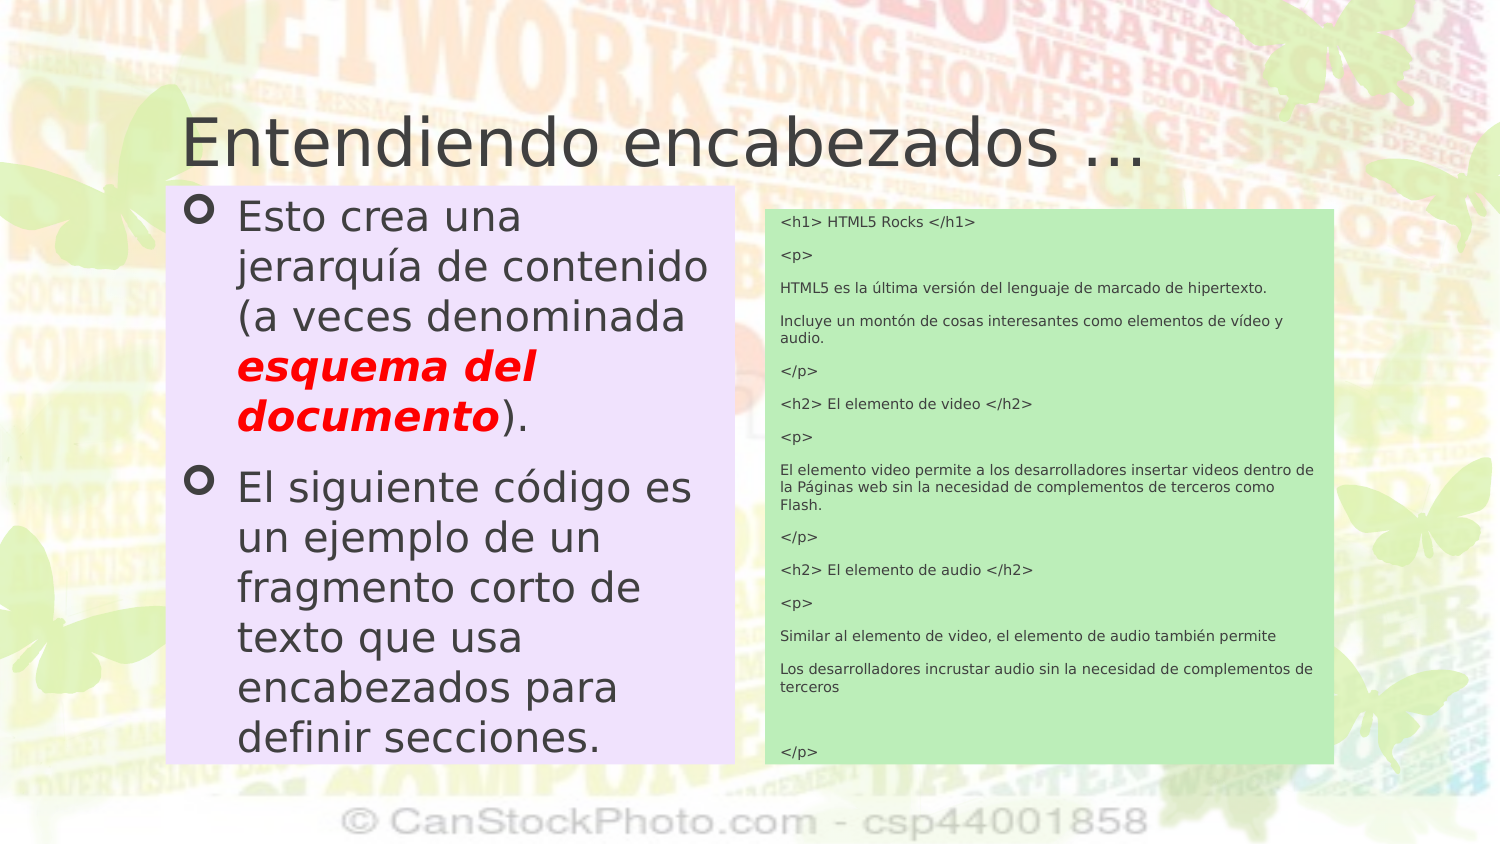

# Entendiendo encabezados …
Esto crea una jerarquía de contenido (a veces denominada esquema del documento).
El siguiente código es un ejemplo de un fragmento corto de texto que usa encabezados para definir secciones.
<h1> HTML5 Rocks </h1>
<p>
HTML5 es la última versión del lenguaje de marcado de hipertexto.
Incluye un montón de cosas interesantes como elementos de vídeo y audio.
</p>
<h2> El elemento de video </h2>
<p>
El elemento video permite a los desarrolladores insertar videos dentro de la Páginas web sin la necesidad de complementos de terceros como Flash.
</p>
<h2> El elemento de audio </h2>
<p>
Similar al elemento de video, el elemento de audio también permite
Los desarrolladores incrustar audio sin la necesidad de complementos de terceros

</p>